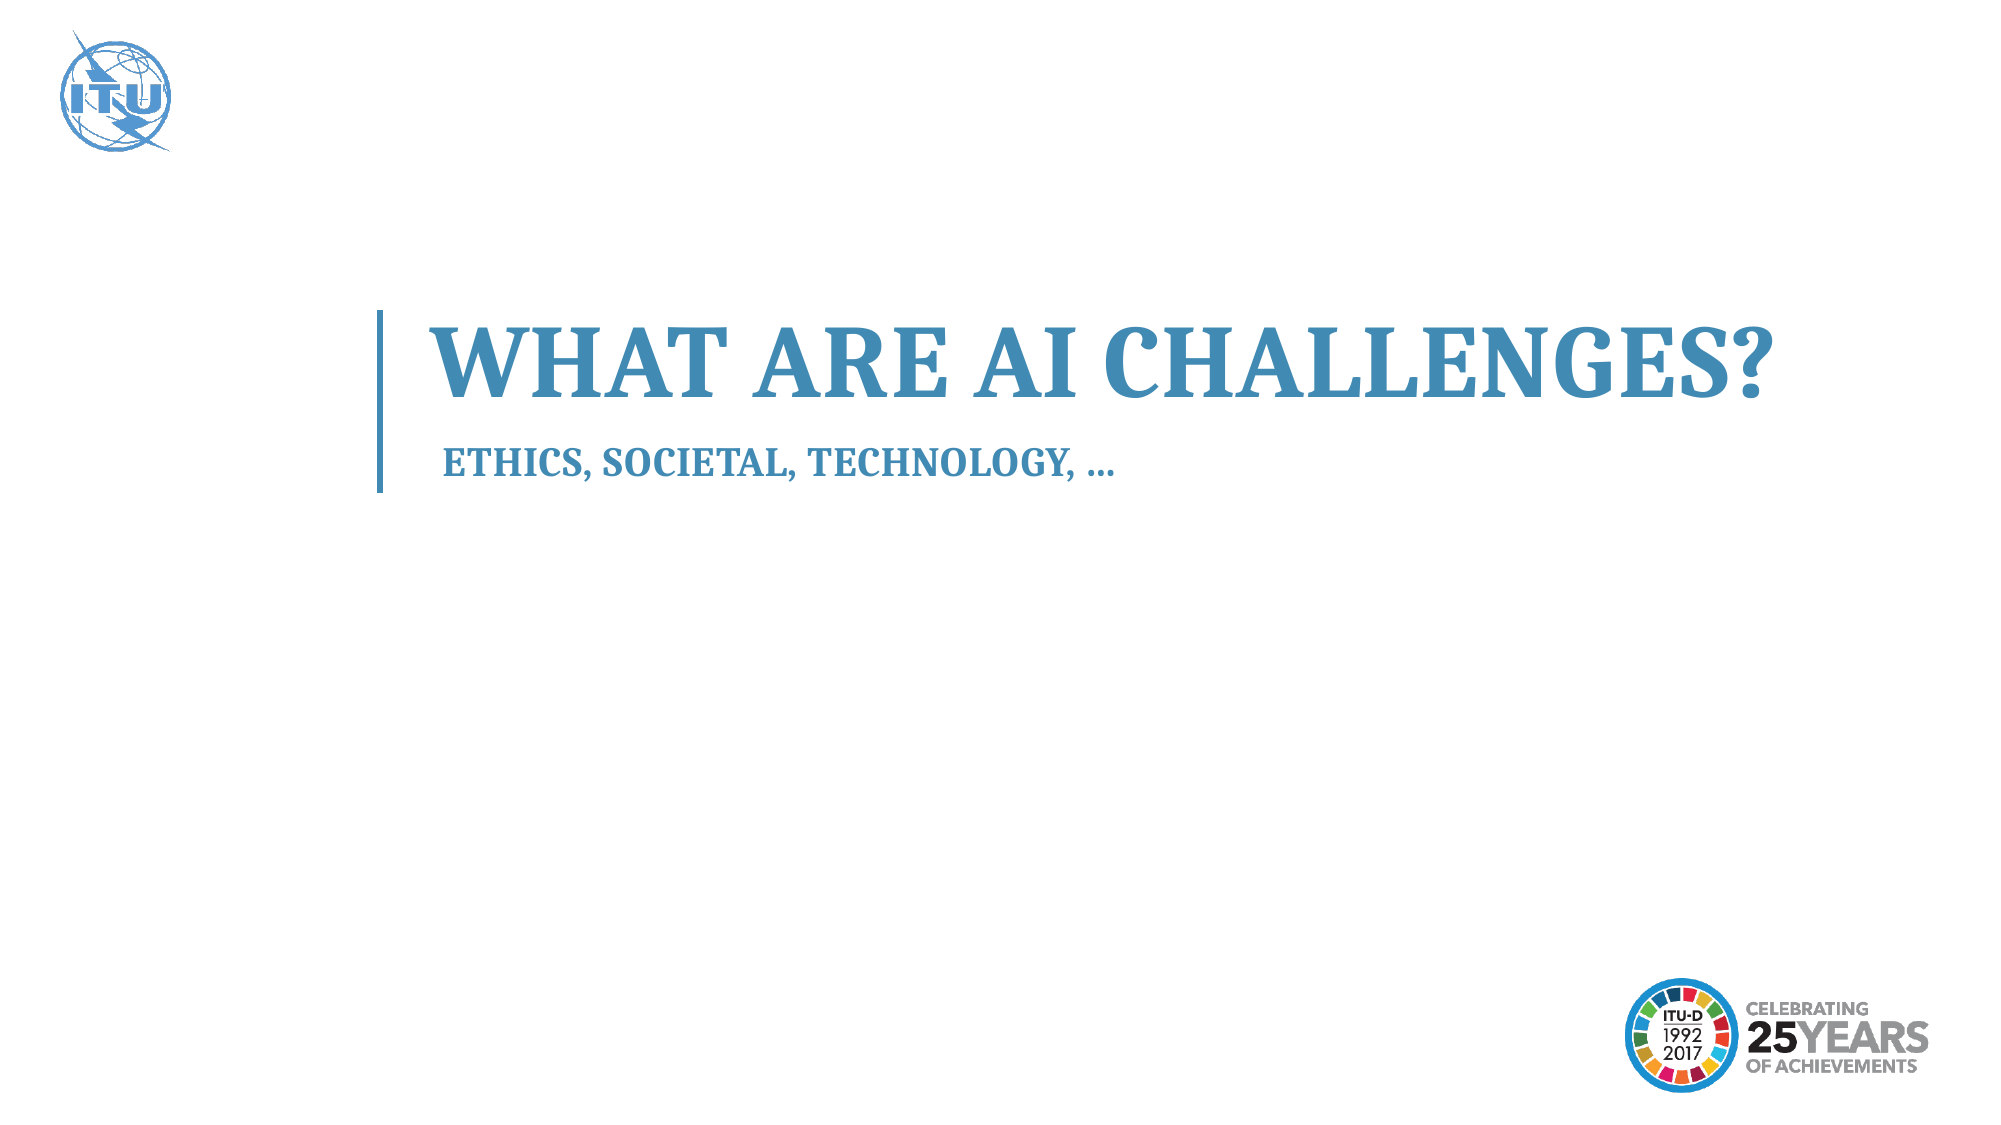

WHAT ARE AI CHALLENGES?
ETHICS, SOCIETAL, TECHNOLOGY, …